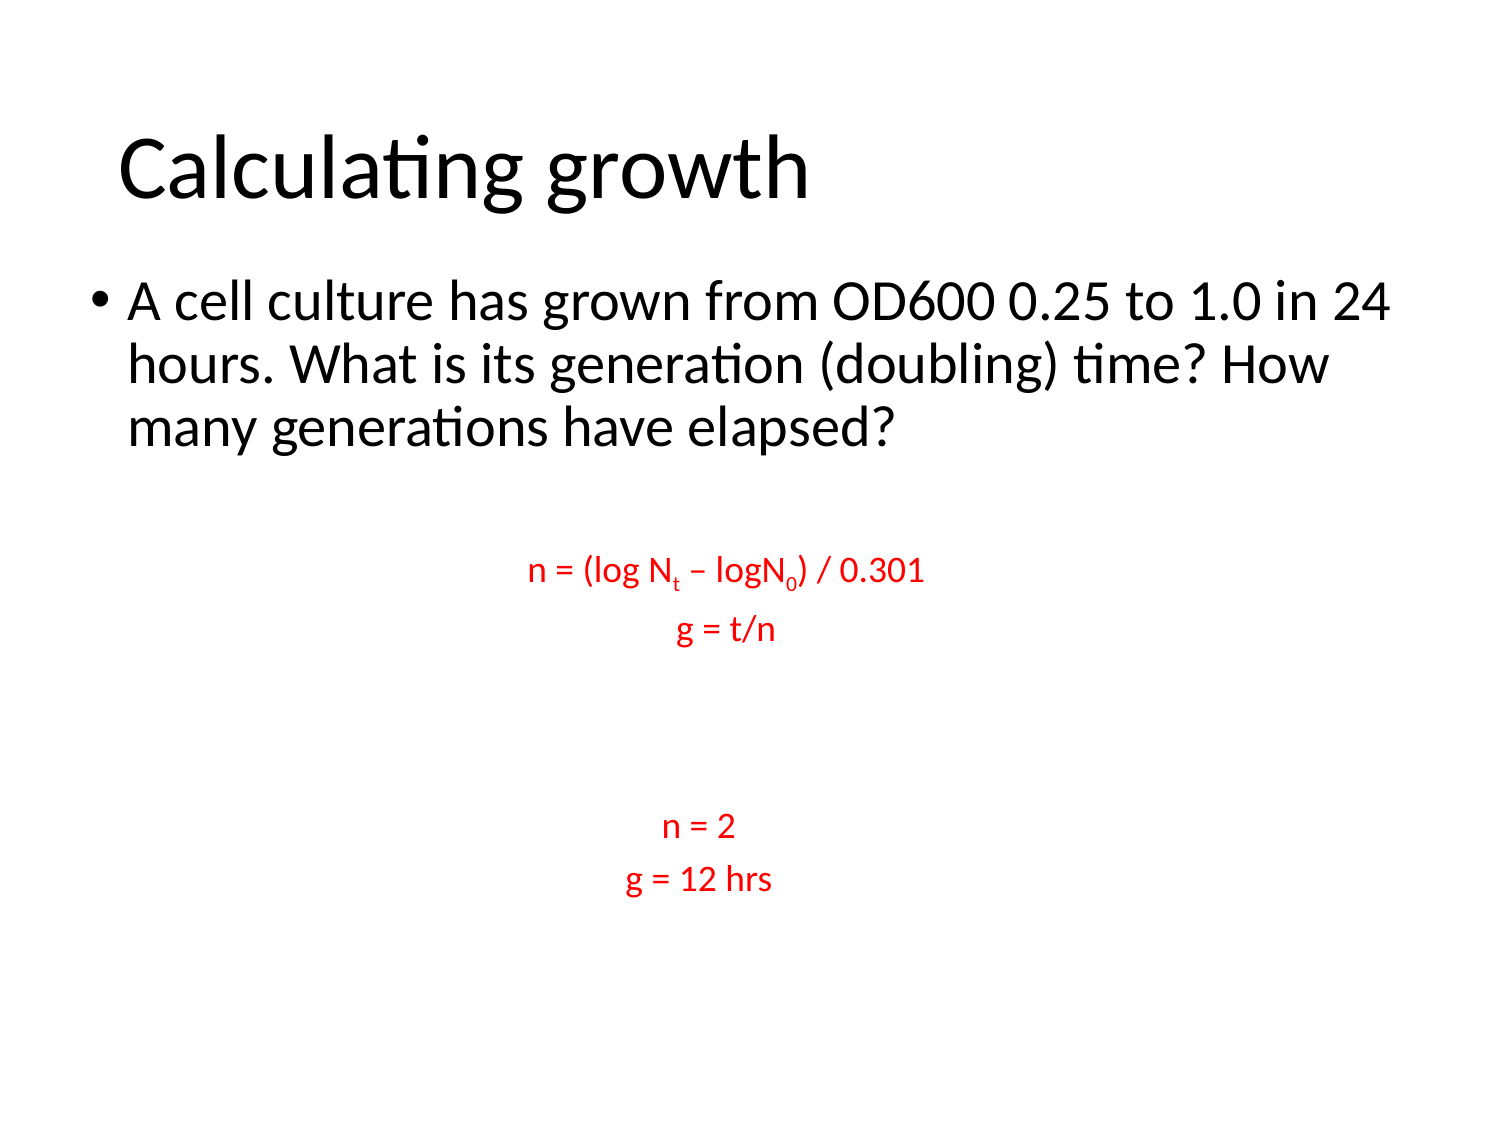

# Calculating growth
A cell culture has grown from OD600 0.25 to 1.0 in 24 hours. What is its generation (doubling) time? How many generations have elapsed?

n = (log Nt – logN0) / 0.301
g = t/n
n = 2
g = 12 hrs